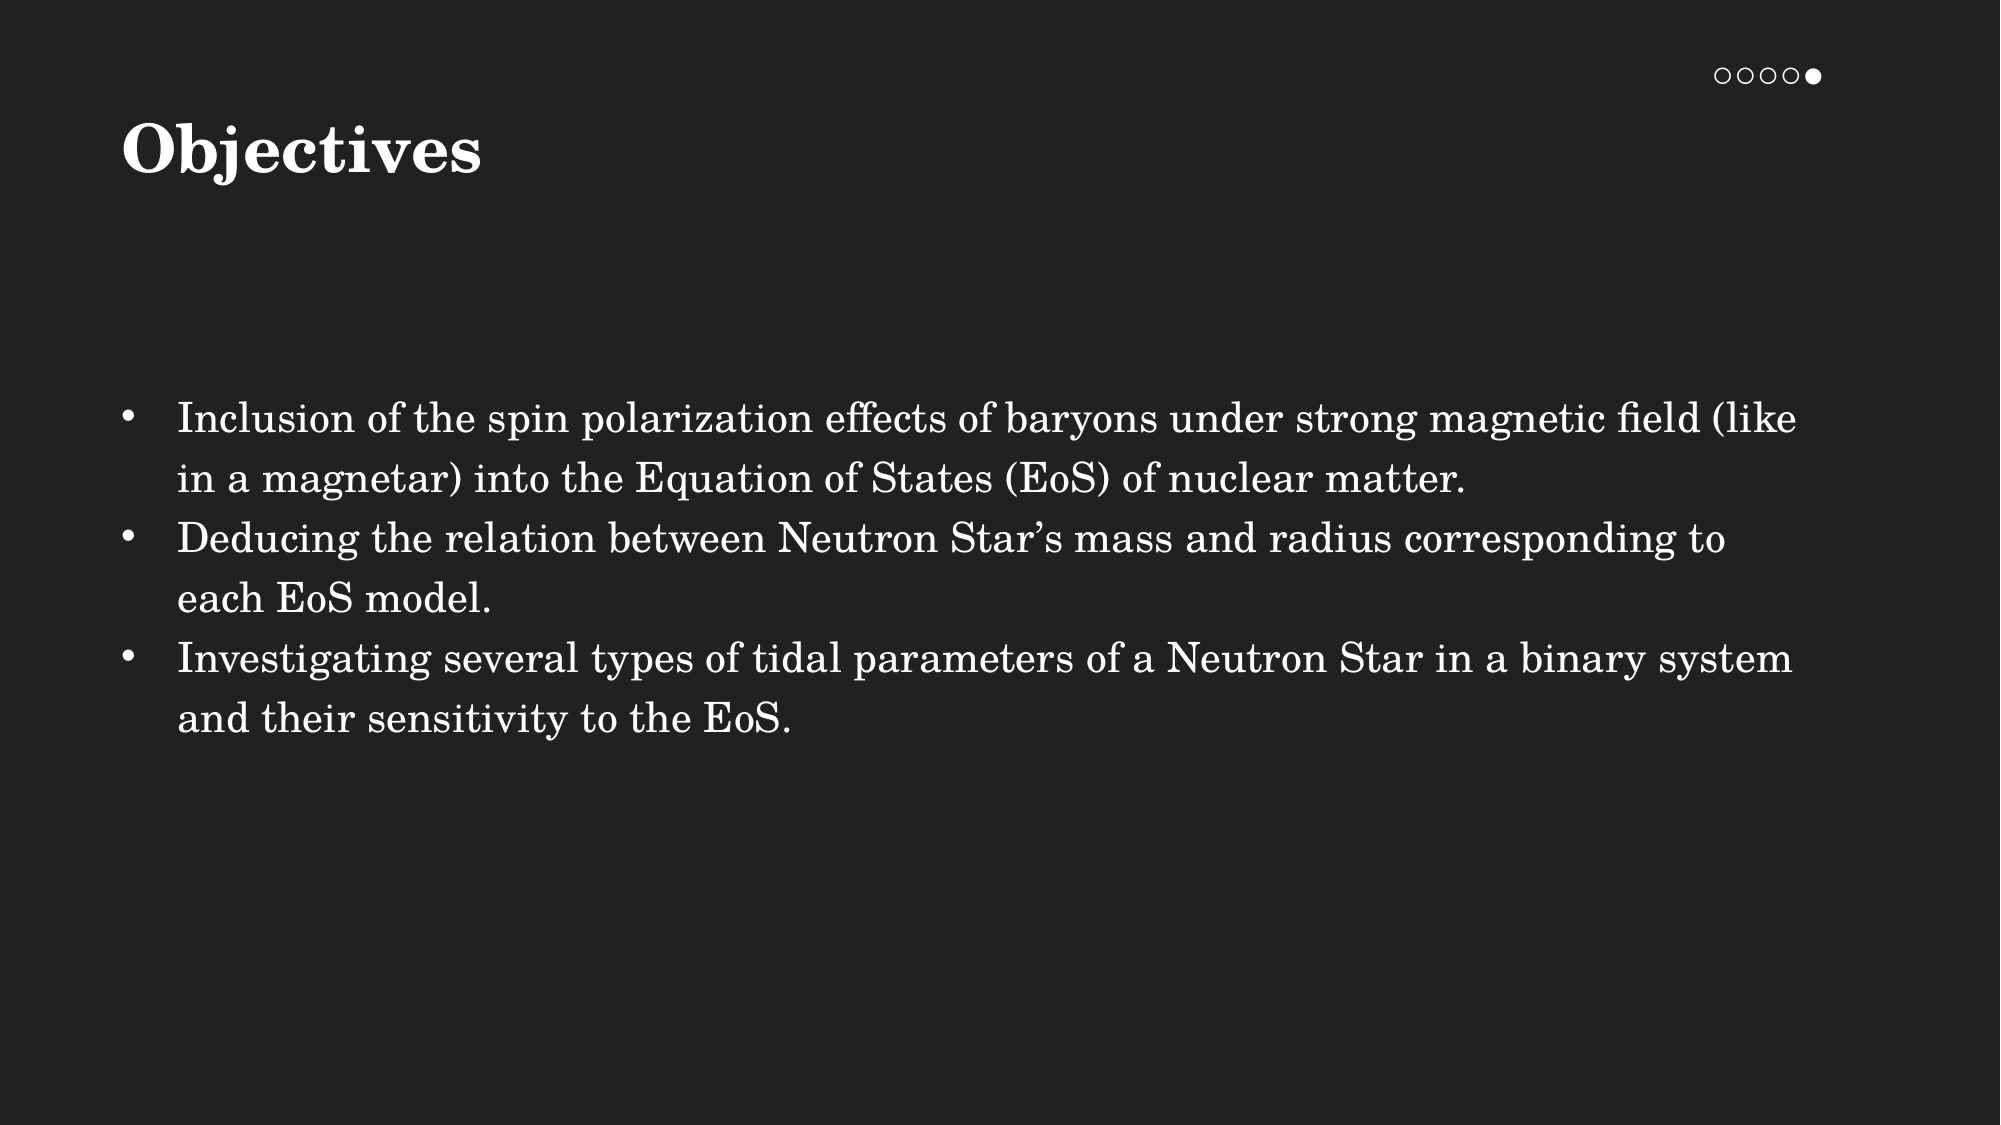

# Objectives
○○○○●
Inclusion of the spin polarization effects of baryons under strong magnetic field (like in a magnetar) into the Equation of States (EoS) of nuclear matter.
Deducing the relation between Neutron Star’s mass and radius corresponding to each EoS model.
Investigating several types of tidal parameters of a Neutron Star in a binary system and their sensitivity to the EoS.
7